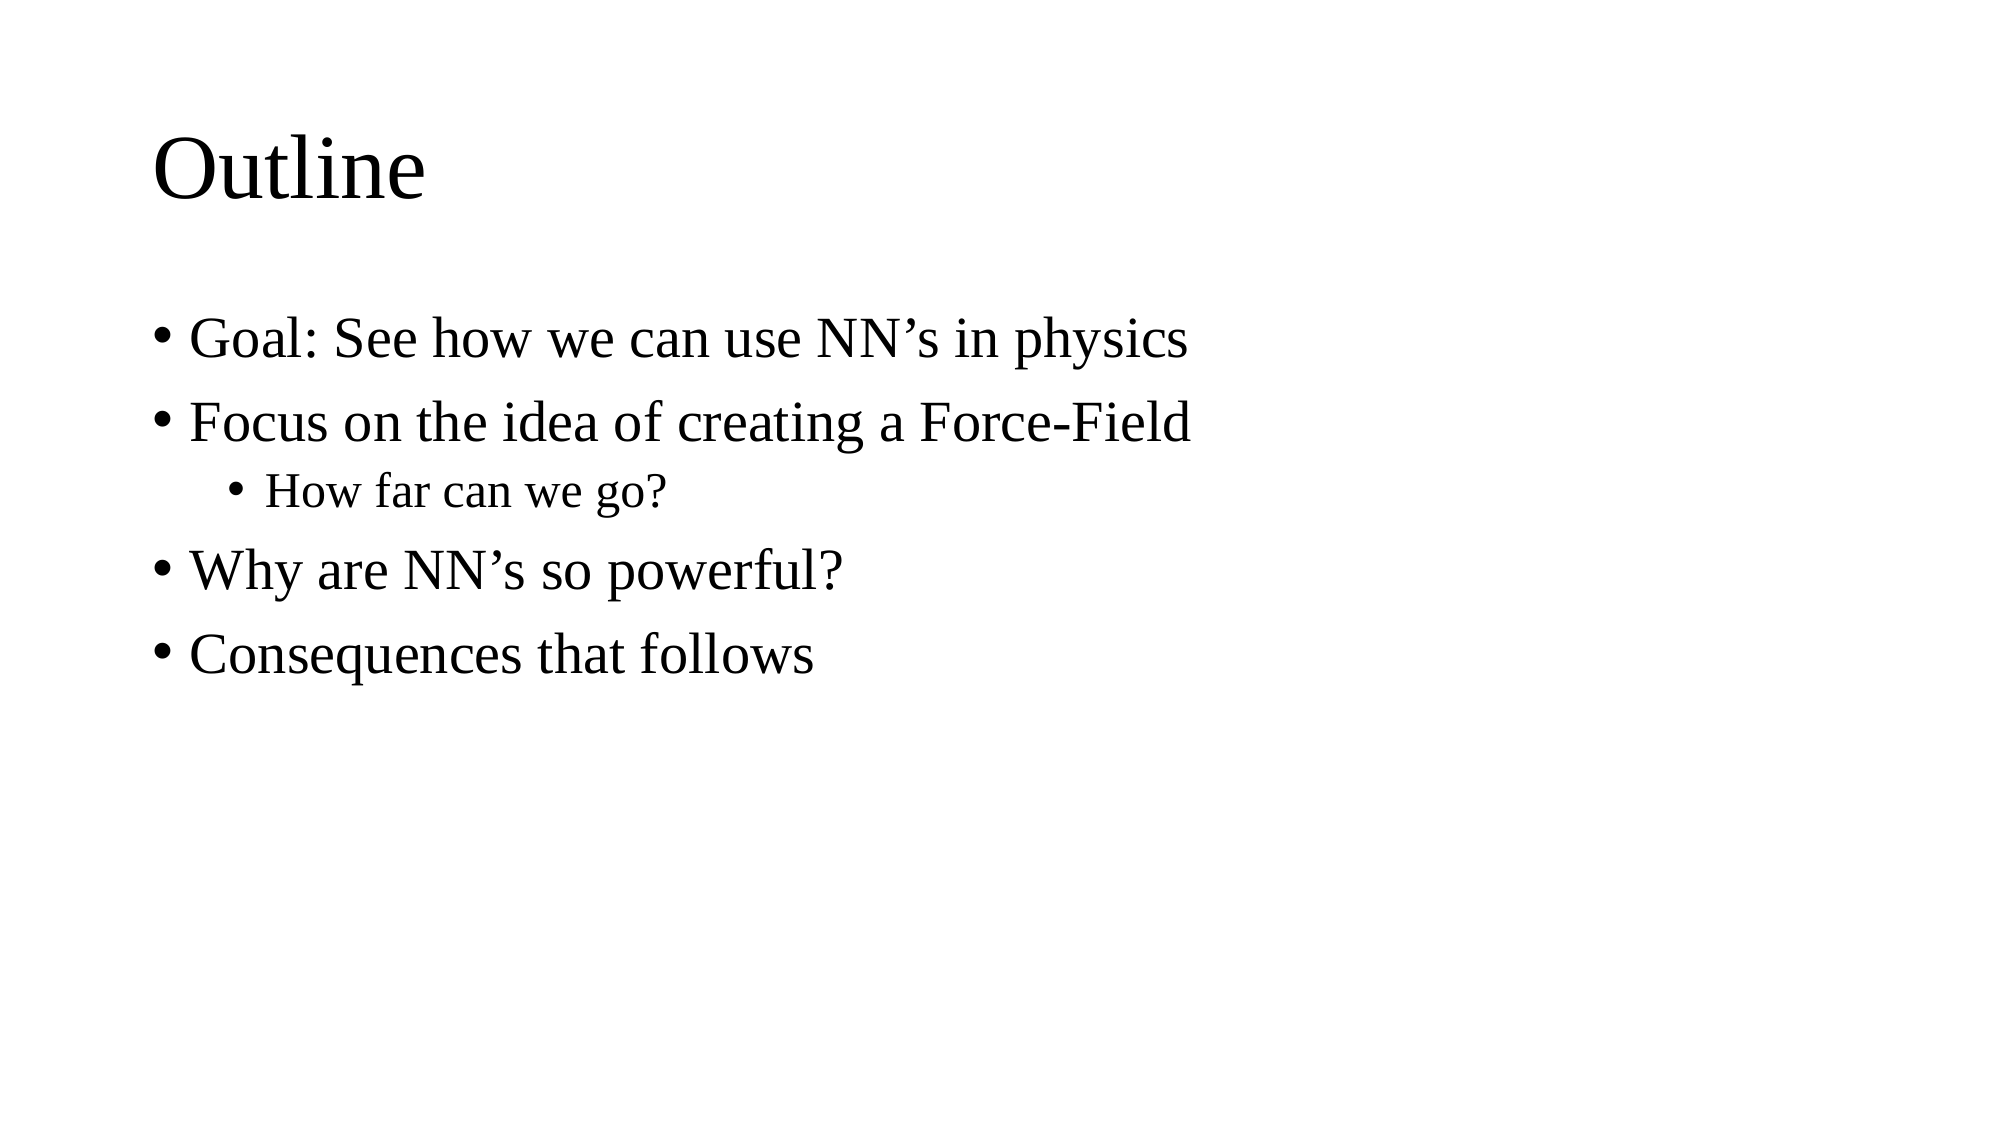

# Outline
Goal: See how we can use NN’s in physics
Focus on the idea of creating a Force-Field
How far can we go?
Why are NN’s so powerful?
Consequences that follows